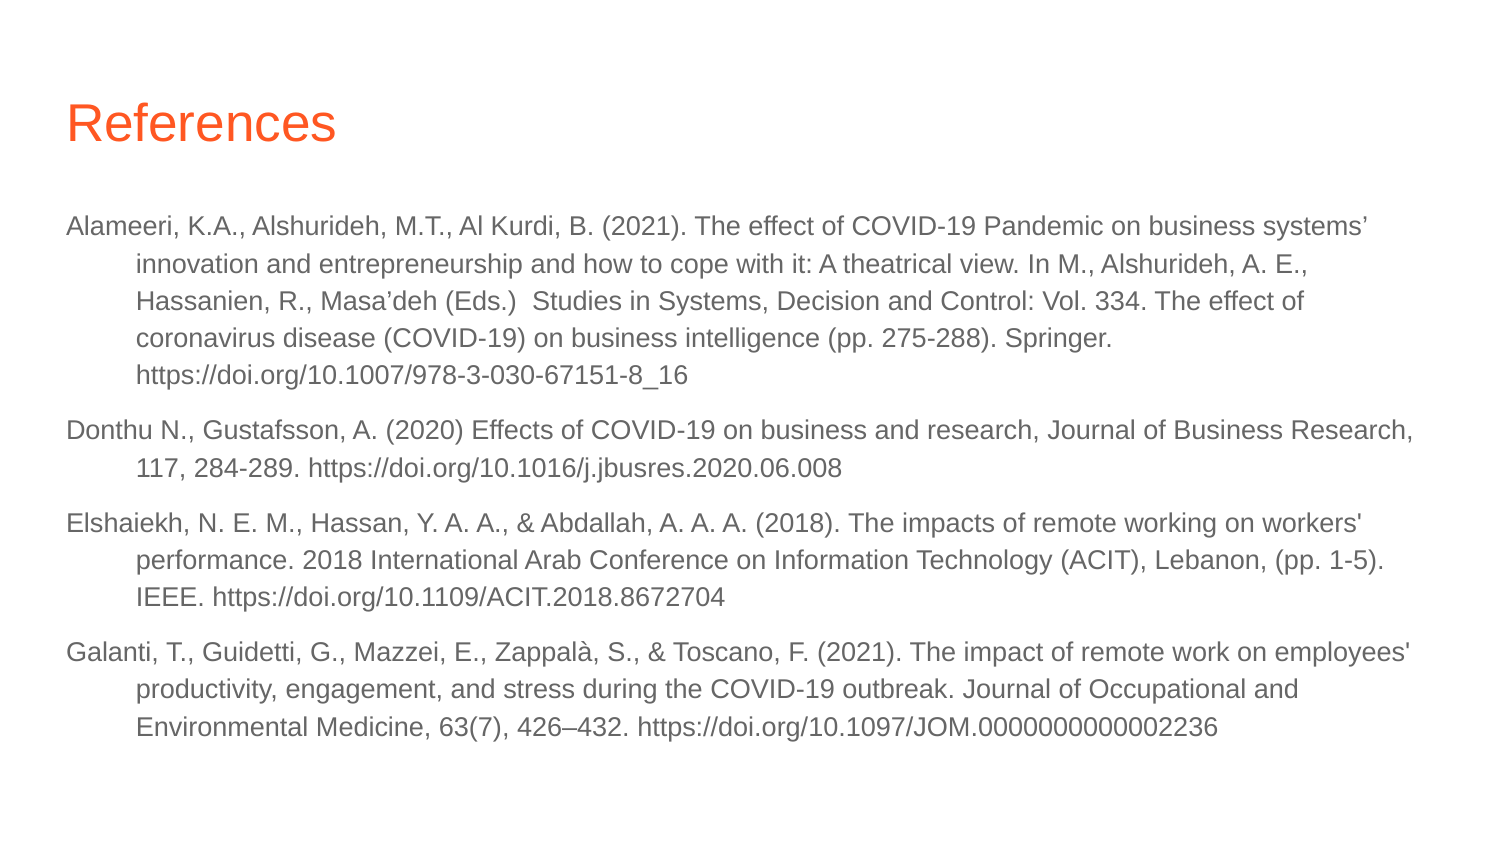

# References
Alameeri, K.A., Alshurideh, M.T., Al Kurdi, B. (2021). The effect of COVID-19 Pandemic on business systems’ innovation and entrepreneurship and how to cope with it: A theatrical view. In M., Alshurideh, A. E., Hassanien, R., Masa’deh (Eds.)  Studies in Systems, Decision and Control: Vol. 334. The effect of coronavirus disease (COVID-19) on business intelligence (pp. 275-288). Springer. https://doi.org/10.1007/978-3-030-67151-8_16
Donthu N., Gustafsson, A. (2020) Effects of COVID-19 on business and research, Journal of Business Research, 117, 284-289. https://doi.org/10.1016/j.jbusres.2020.06.008
Elshaiekh, N. E. M., Hassan, Y. A. A., & Abdallah, A. A. A. (2018). The impacts of remote working on workers' performance. 2018 International Arab Conference on Information Technology (ACIT), Lebanon, (pp. 1-5). IEEE. https://doi.org/10.1109/ACIT.2018.8672704
Galanti, T., Guidetti, G., Mazzei, E., Zappalà, S., & Toscano, F. (2021). The impact of remote work on employees' productivity, engagement, and stress during the COVID-19 outbreak. Journal of Occupational and Environmental Medicine, 63(7), 426–432. https://doi.org/10.1097/JOM.0000000000002236